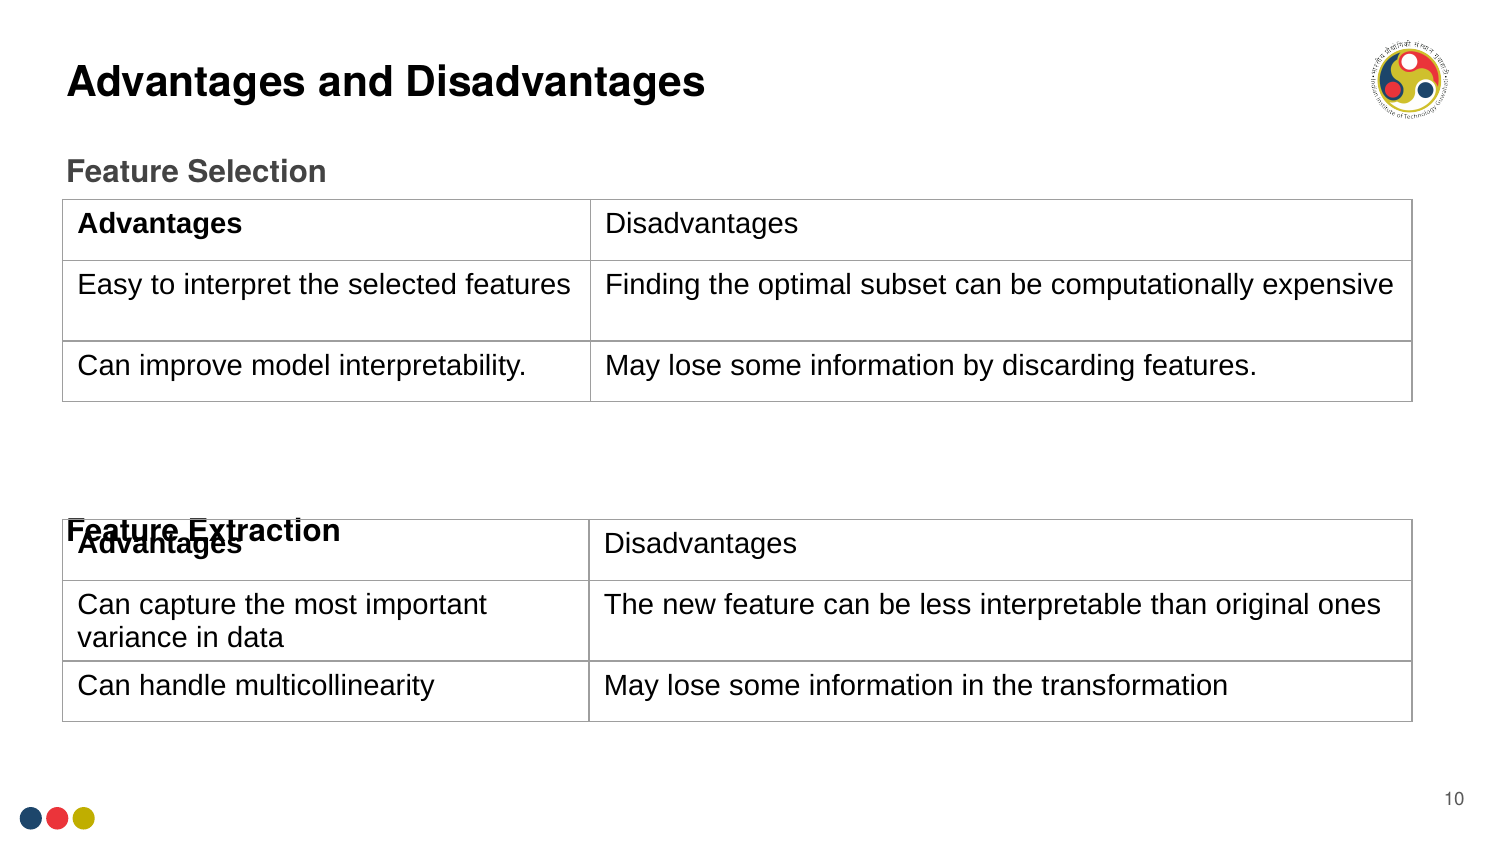

# Advantages and Disadvantages
Feature Selection

Feature Extraction

| Advantages | Disadvantages |
| --- | --- |
| Easy to interpret the selected features | Finding the optimal subset can be computationally expensive |
| Can improve model interpretability. | May lose some information by discarding features. |
| Advantages | Disadvantages |
| --- | --- |
| Can capture the most important variance in data | The new feature can be less interpretable than original ones |
| Can handle multicollinearity | May lose some information in the transformation |
10